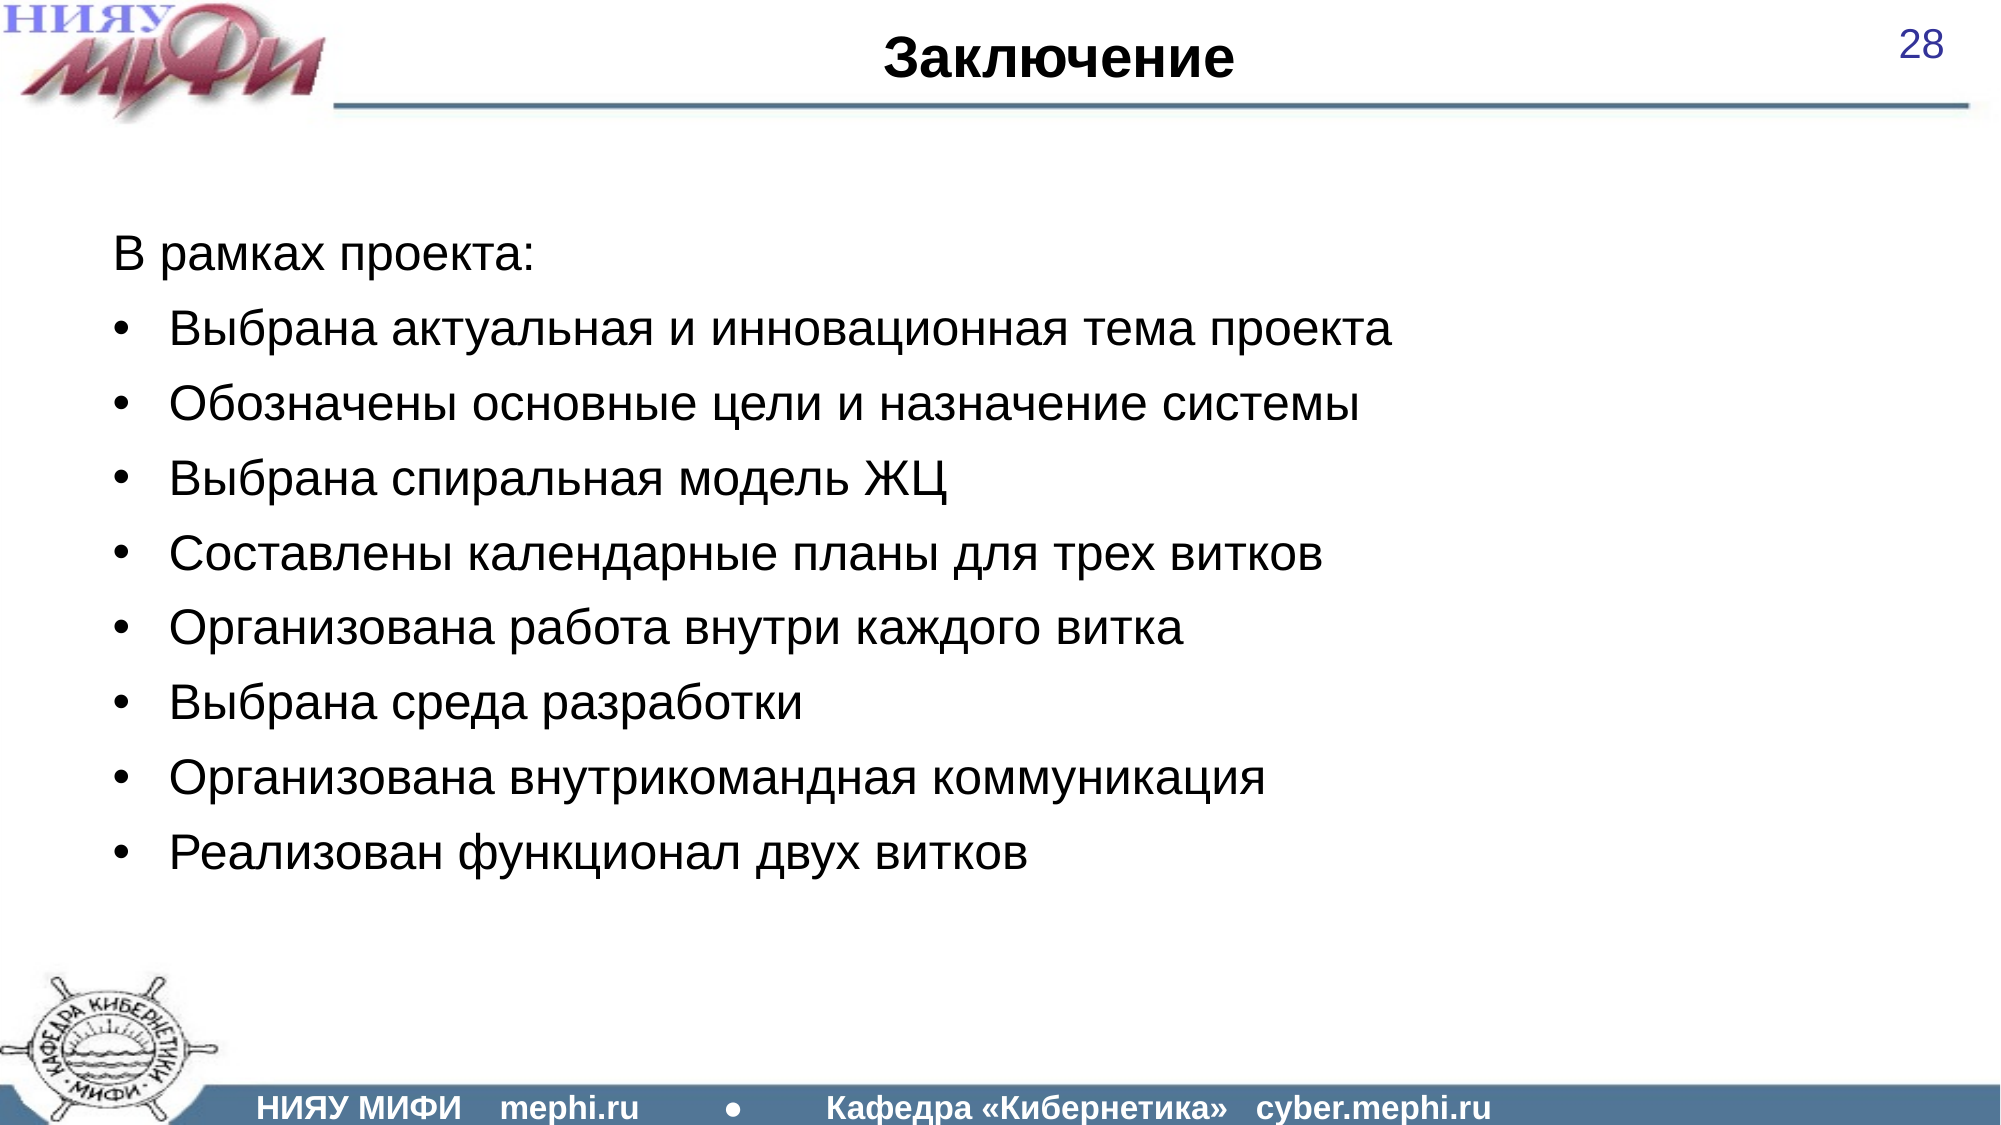

# Заключение
28
В рамках проекта:
Выбрана актуальная и инновационная тема проекта
Обозначены основные цели и назначение системы
Выбрана спиральная модель ЖЦ
Составлены календарные планы для трех витков
Организована работа внутри каждого витка
Выбрана среда разработки
Организована внутрикомандная коммуникация
Реализован функционал двух витков